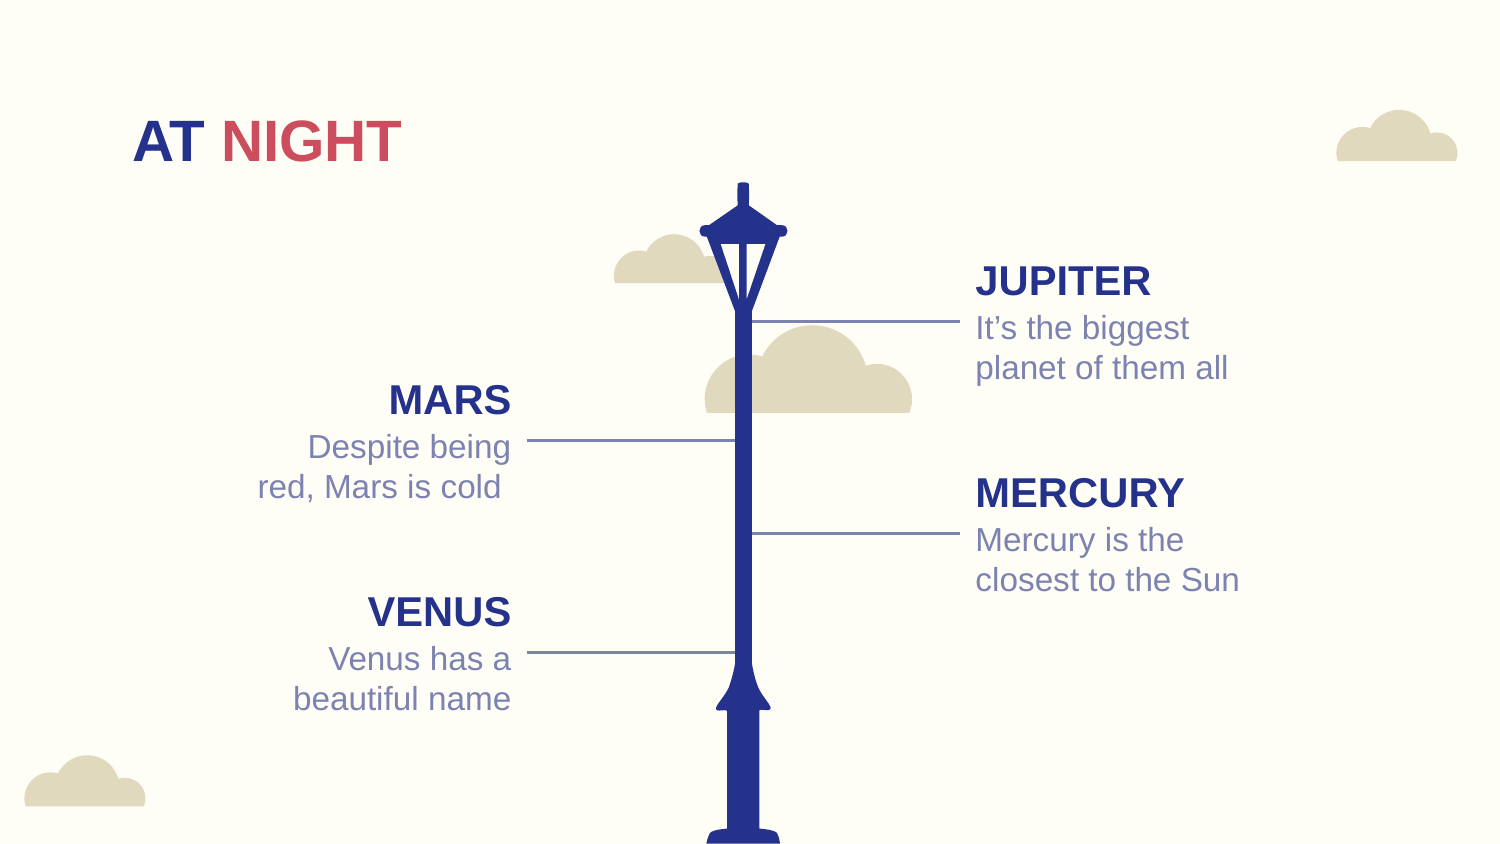

# AT NIGHT

JUPITER
It’s the biggest planet of them all

MARS
Despite being red, Mars is cold
MERCURY
Mercury is the closest to the Sun
VENUS
Venus has a beautiful name